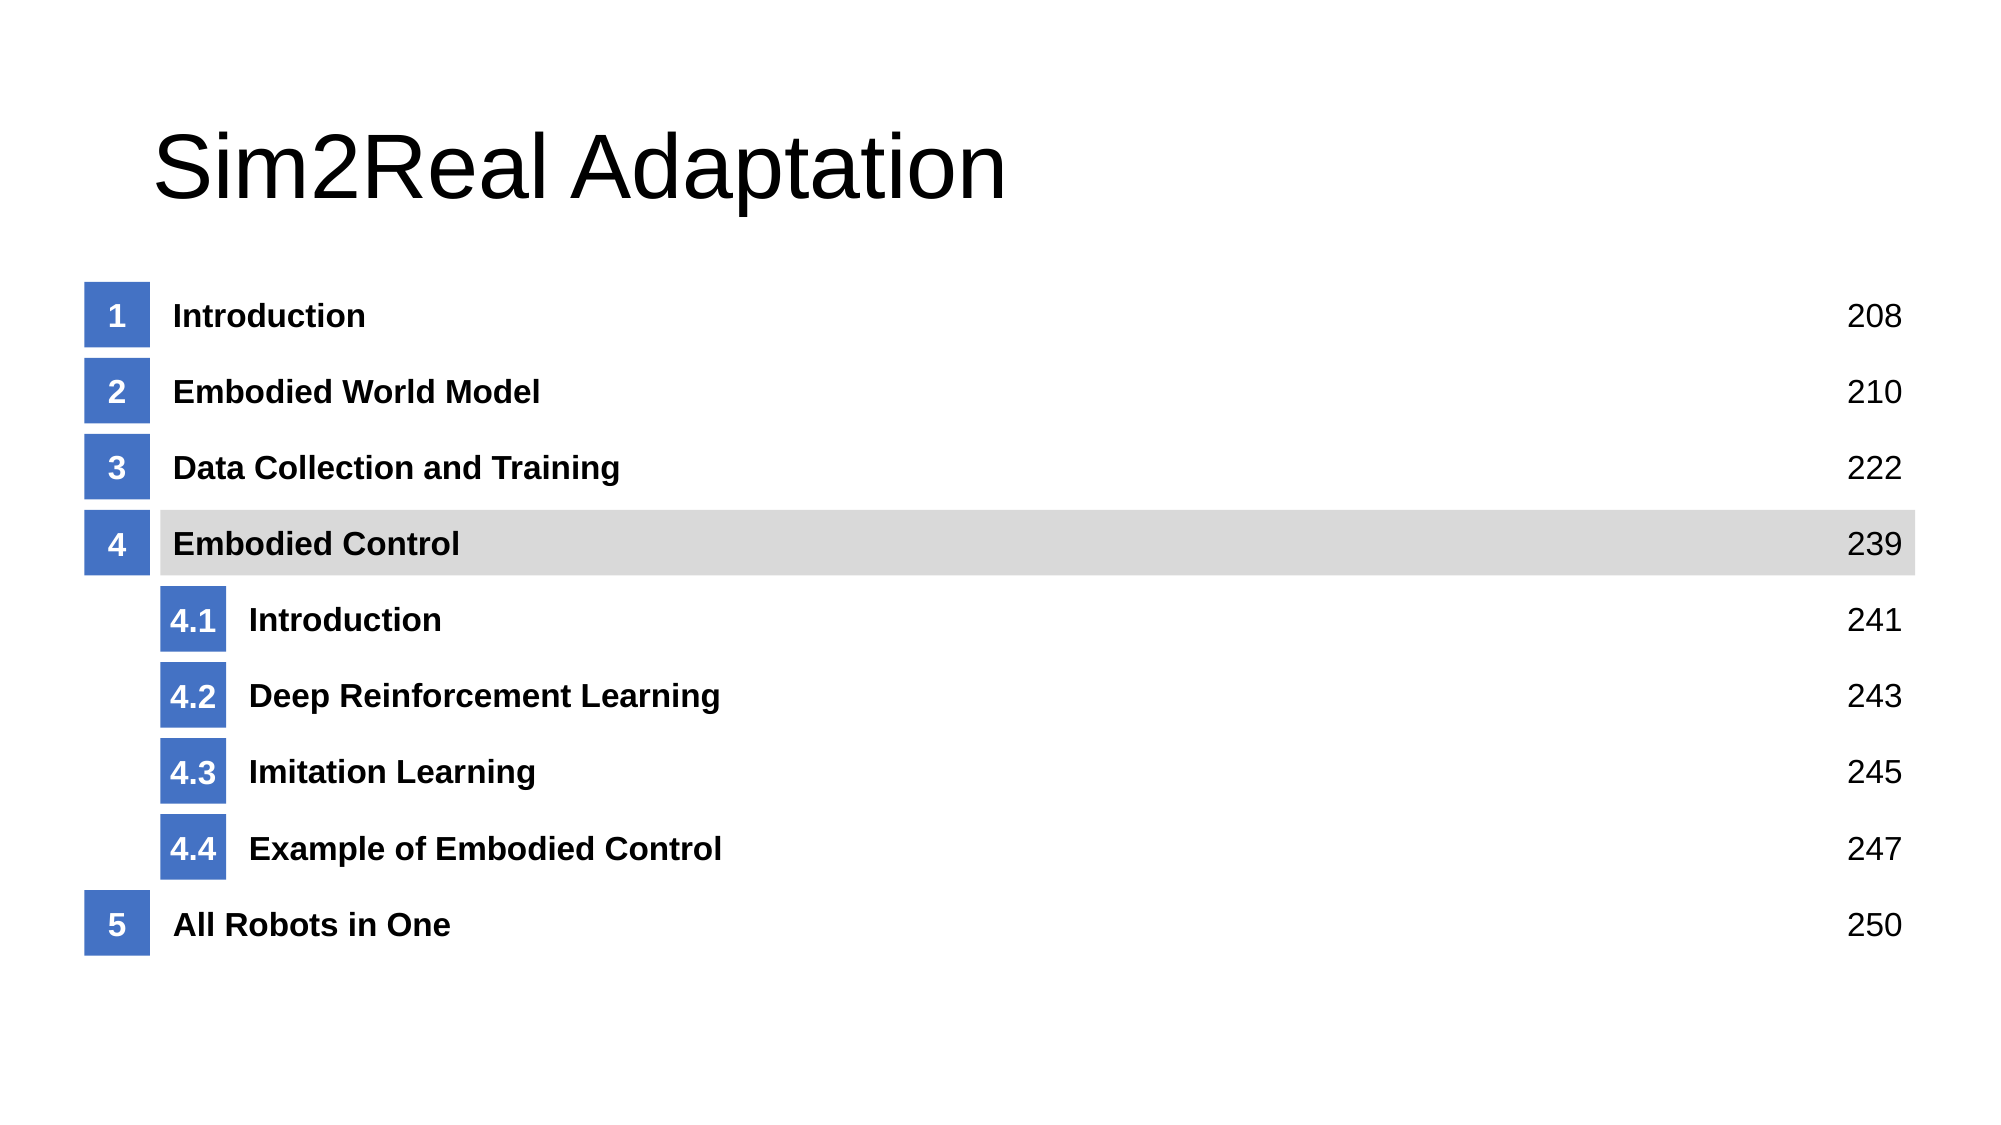

# Sim2Real Adaptation
1
Introduction
208
2
Embodied World Model
210
3
Data Collection and Training
222
4

Embodied Control
239
4.1
Introduction
241
4.2
Deep Reinforcement Learning
243
4.3
Imitation Learning
245
4.4
Example of Embodied Control
247
5
All Robots in One
250